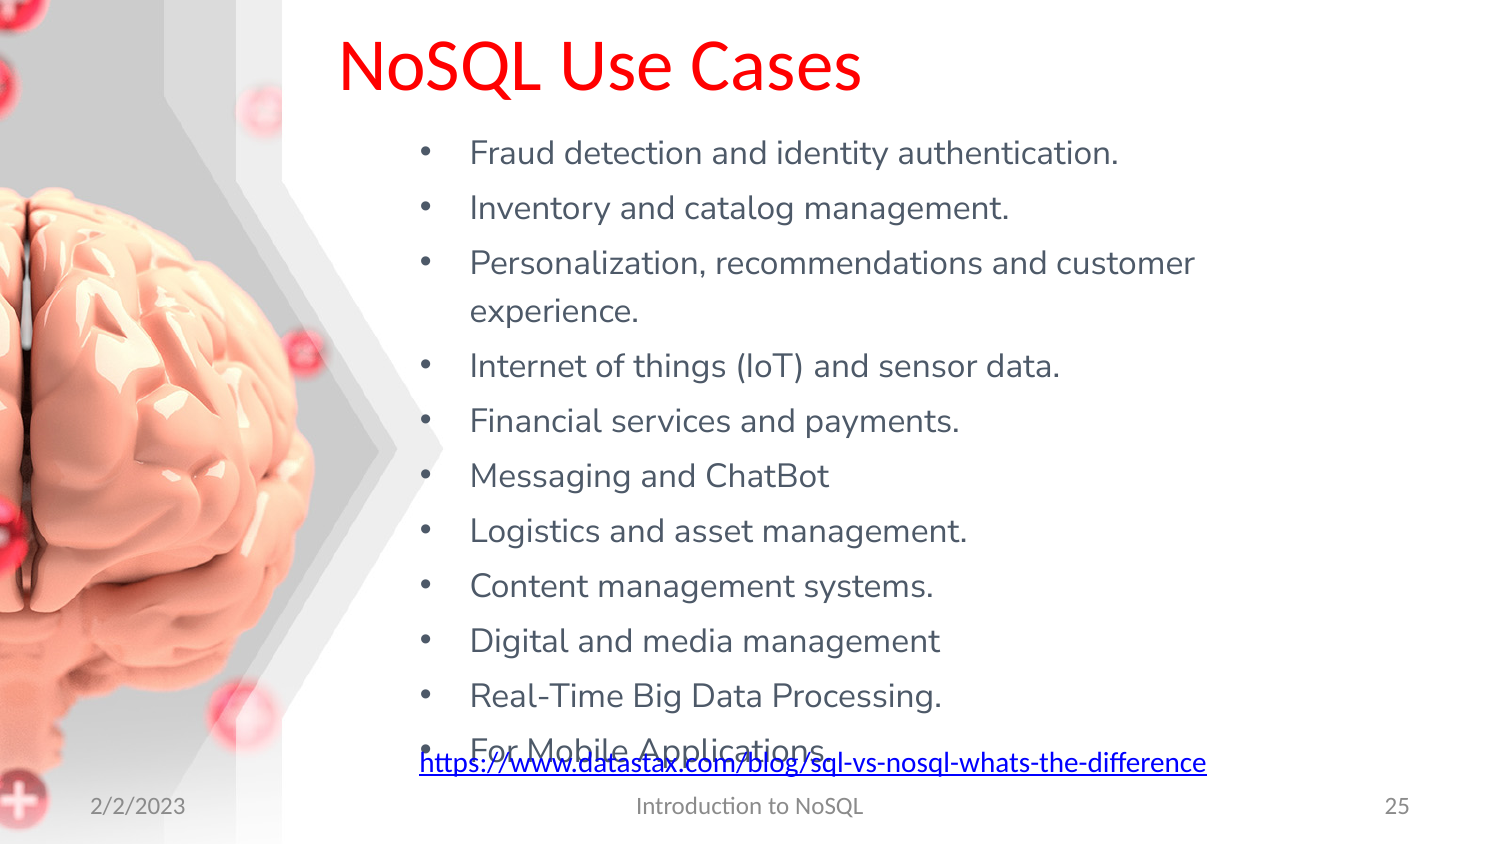

# NoSQL Use Cases
Fraud detection and identity authentication.
Inventory and catalog management.
Personalization, recommendations and customer experience.
Internet of things (IoT) and sensor data.
Financial services and payments.
Messaging and ChatBot
Logistics and asset management.
Content management systems.
Digital and media management
Real-Time Big Data Processing.
For Mobile Applications.

https://www.datastax.com/blog/sql-vs-nosql-whats-the-difference

2/2/2023
Introduction to NoSQL
25